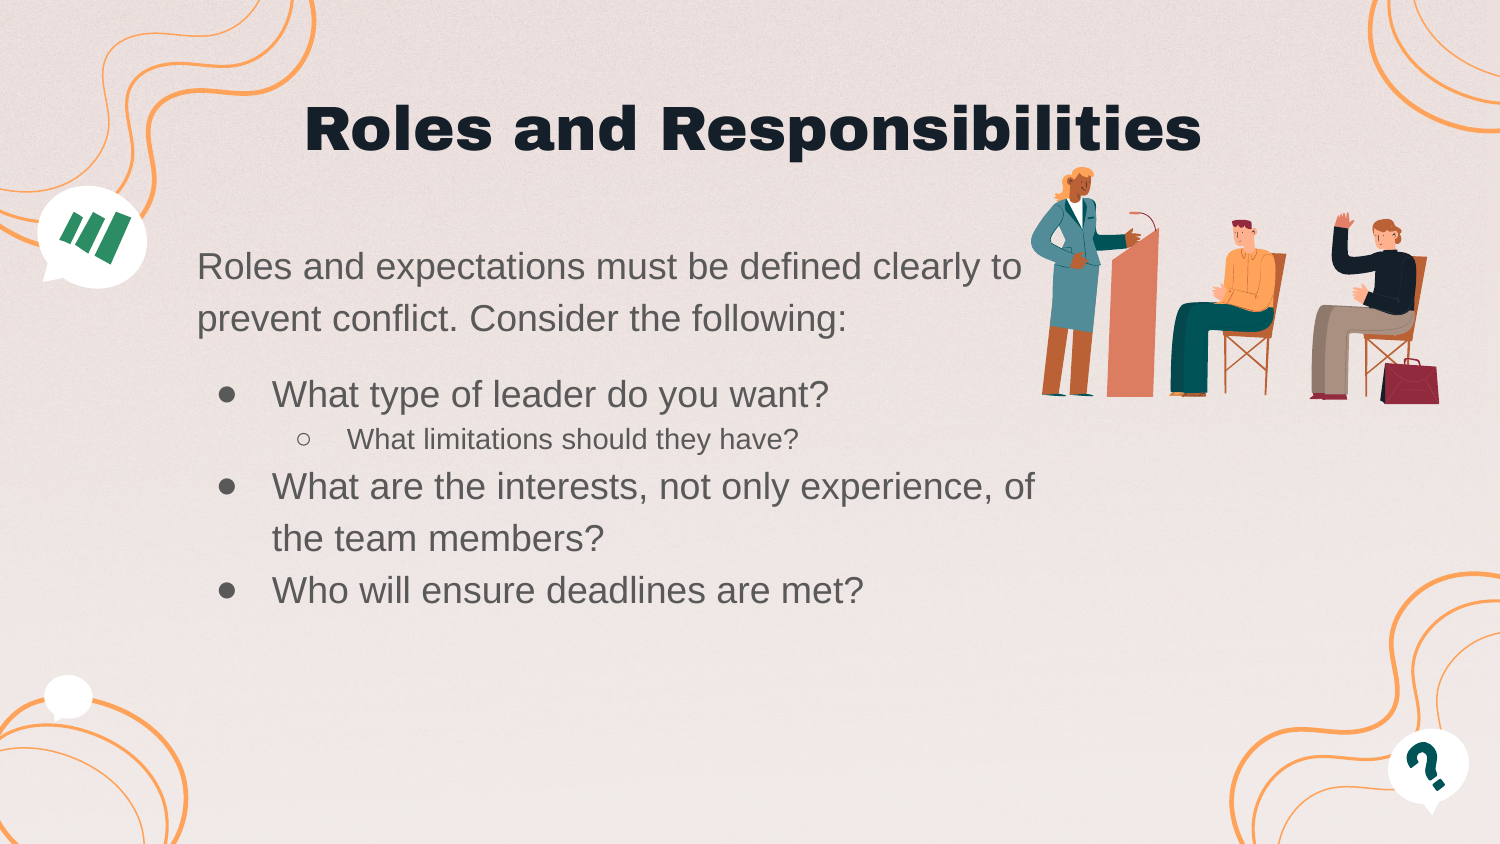

# Roles and Responsibilities

Roles and expectations must be defined clearly to prevent conflict. Consider the following:
What type of leader do you want?
What limitations should they have?
What are the interests, not only experience, of the team members?
Who will ensure deadlines are met?